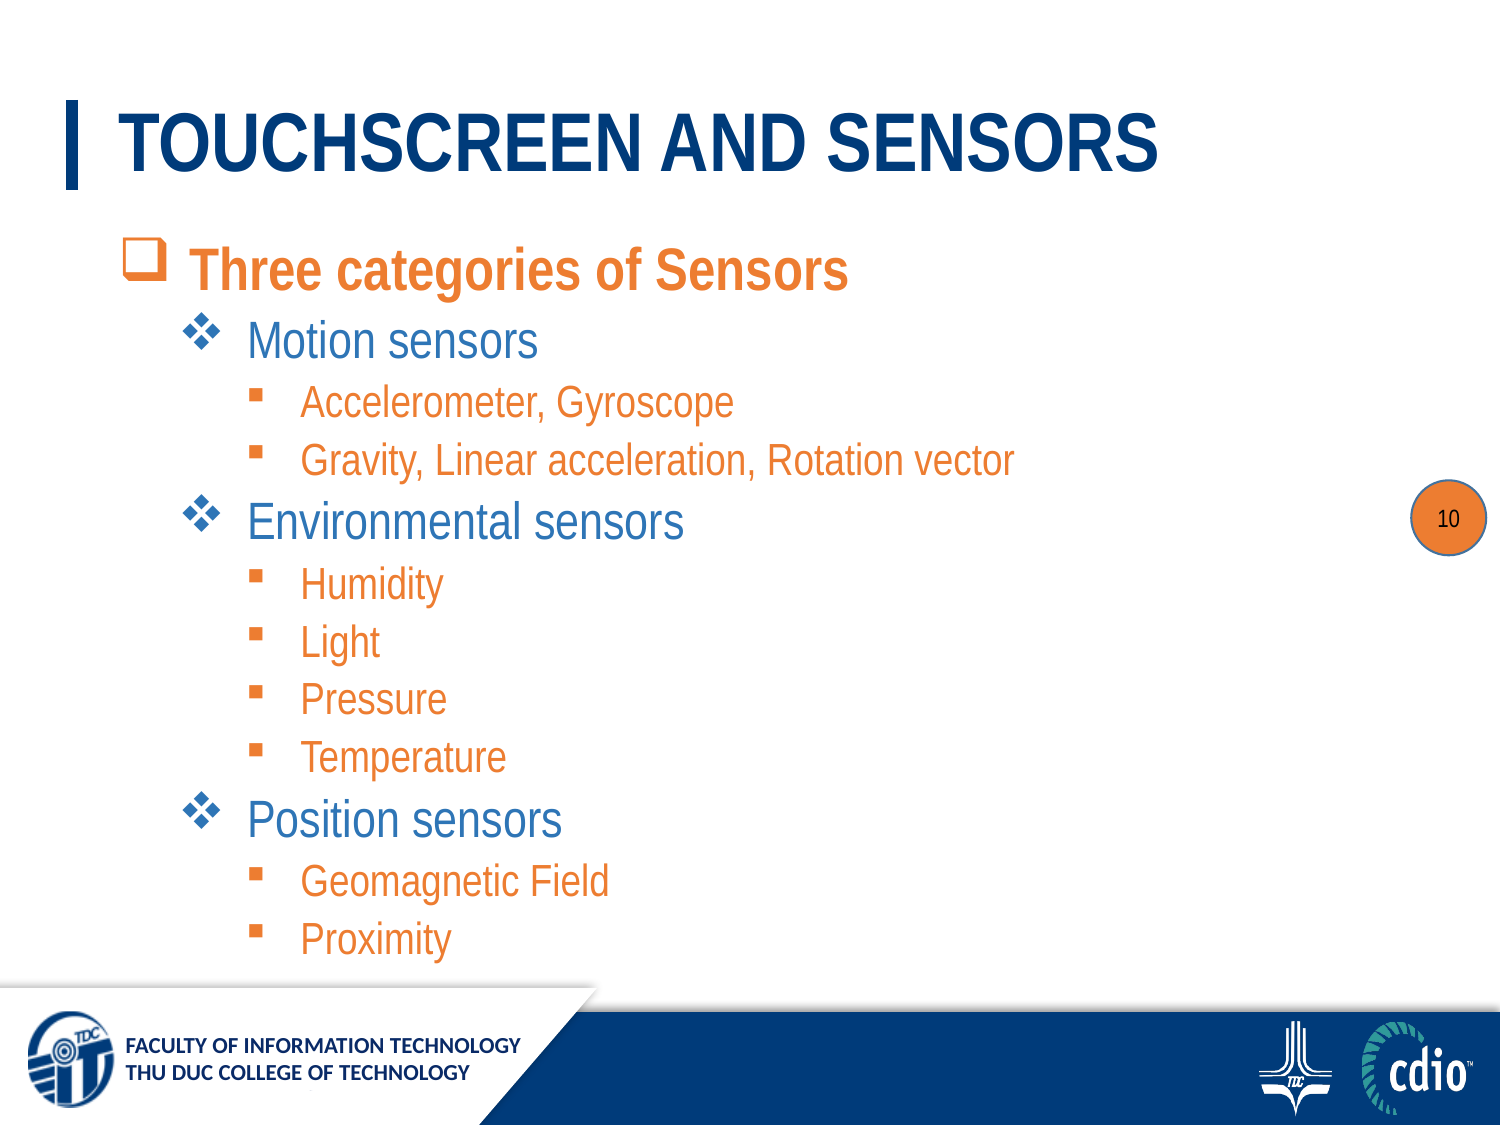

# TOUCHSCREEN AND SENSORS
 Three categories of Sensors
Motion sensors
Accelerometer, Gyroscope
Gravity, Linear acceleration, Rotation vector
Environmental sensors
Humidity
Light
Pressure
Temperature
Position sensors
Geomagnetic Field
Proximity